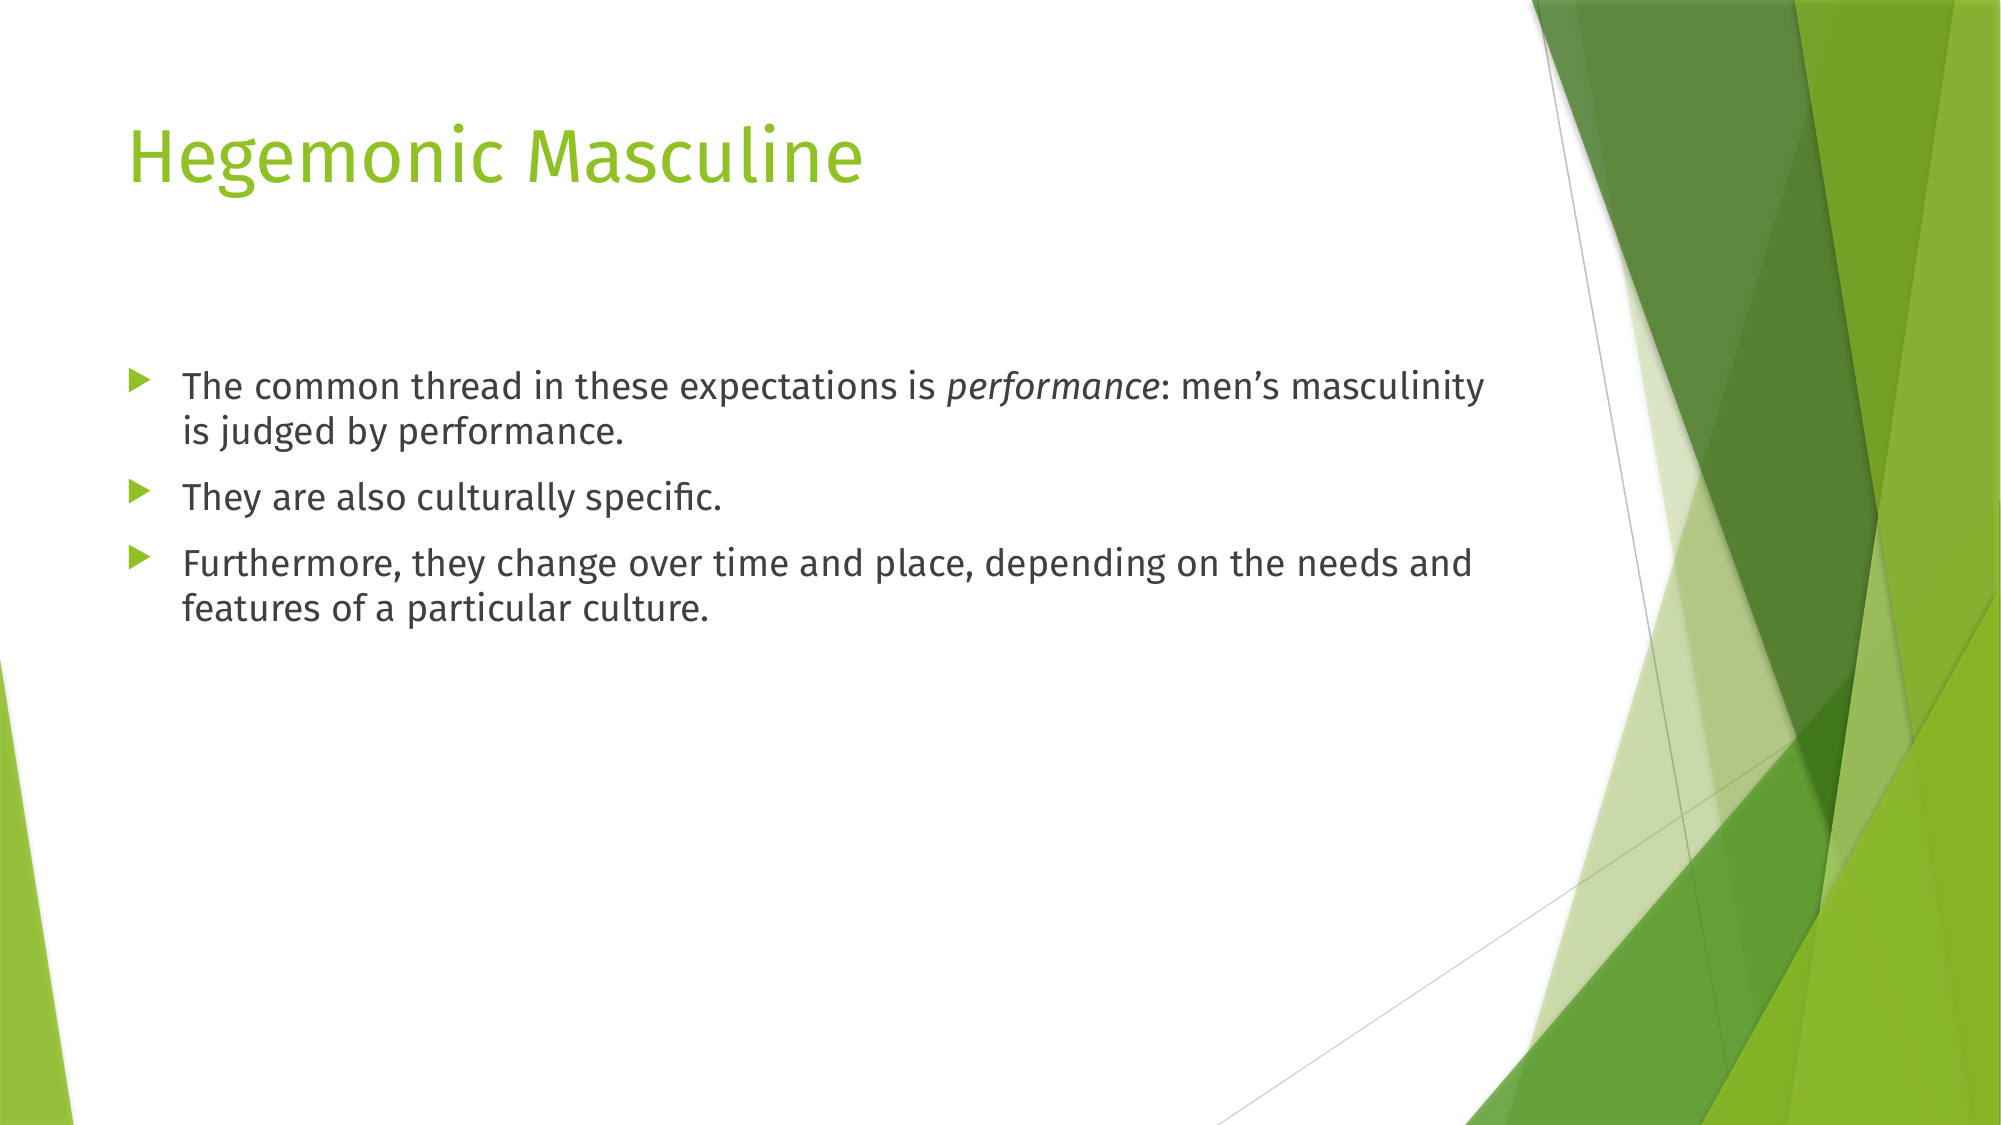

# Hegemonic Masculine
The common thread in these expectations is performance: men’s masculinity is judged by performance.
They are also culturally specific.
Furthermore, they change over time and place, depending on the needs and features of a particular culture.